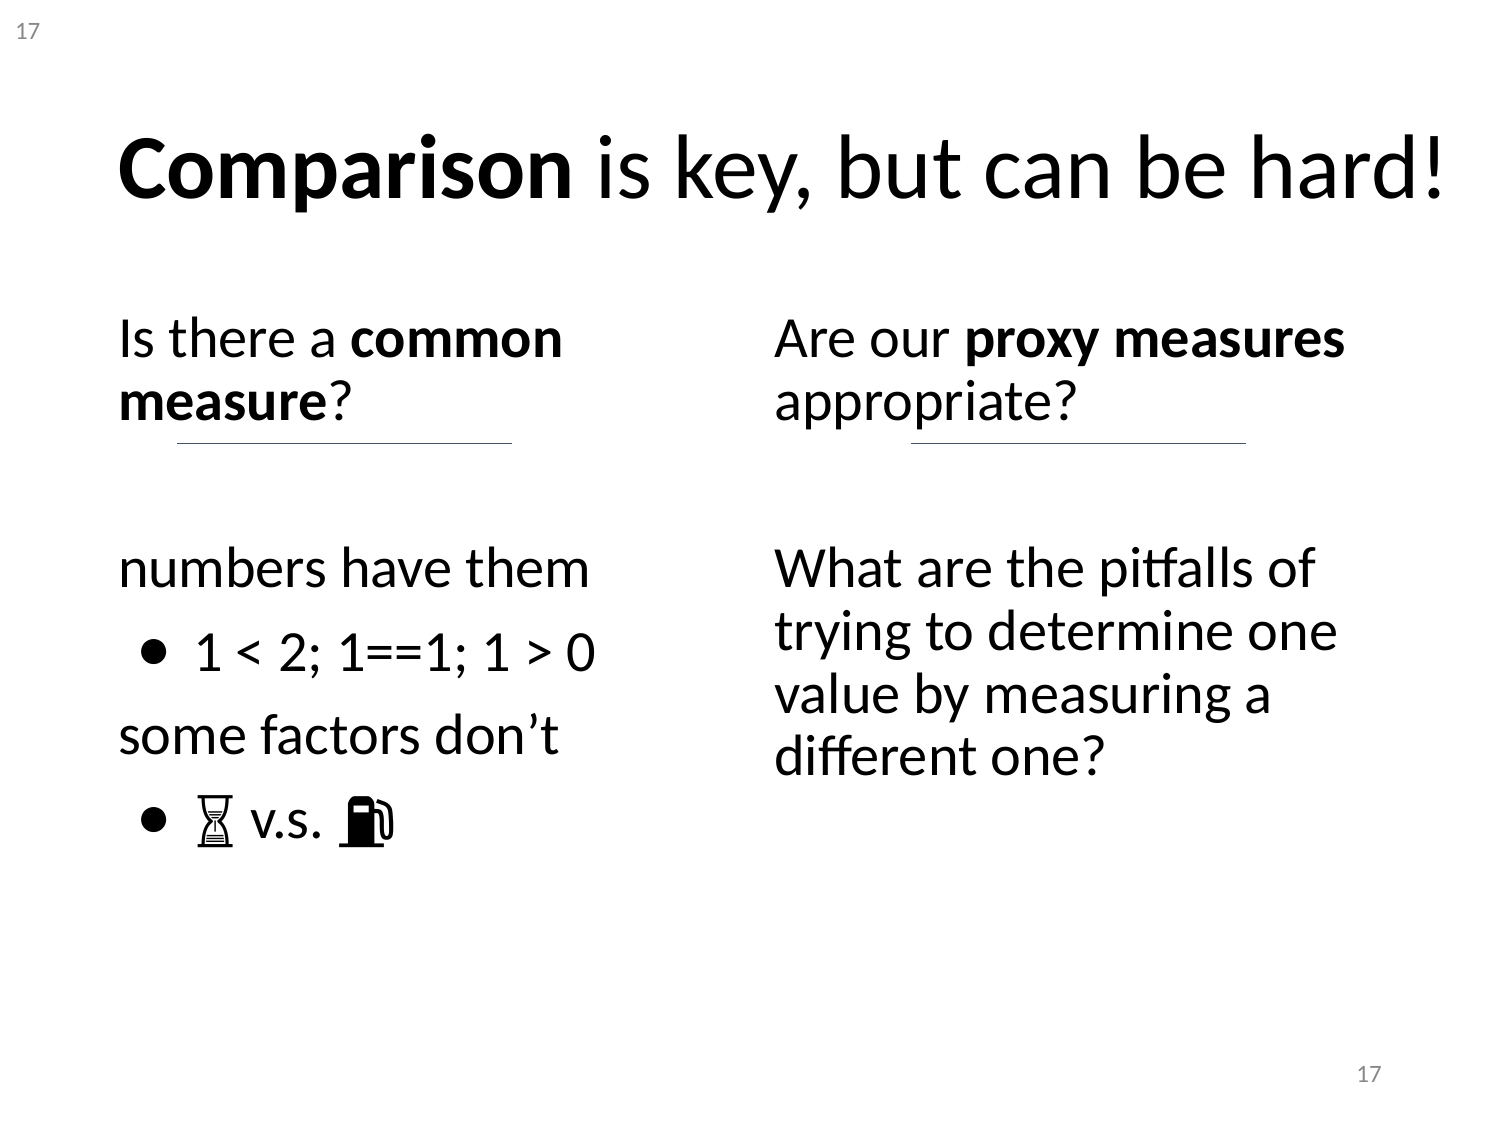

# Comparison is key, but can be hard!
Is there a common measure?

numbers have them
1 < 2; 1==1; 1 > 0
some factors don’t
⏳ v.s. ⛽️
Are our proxy measures appropriate?

What are the pitfalls of trying to determine one value by measuring a different one?
17